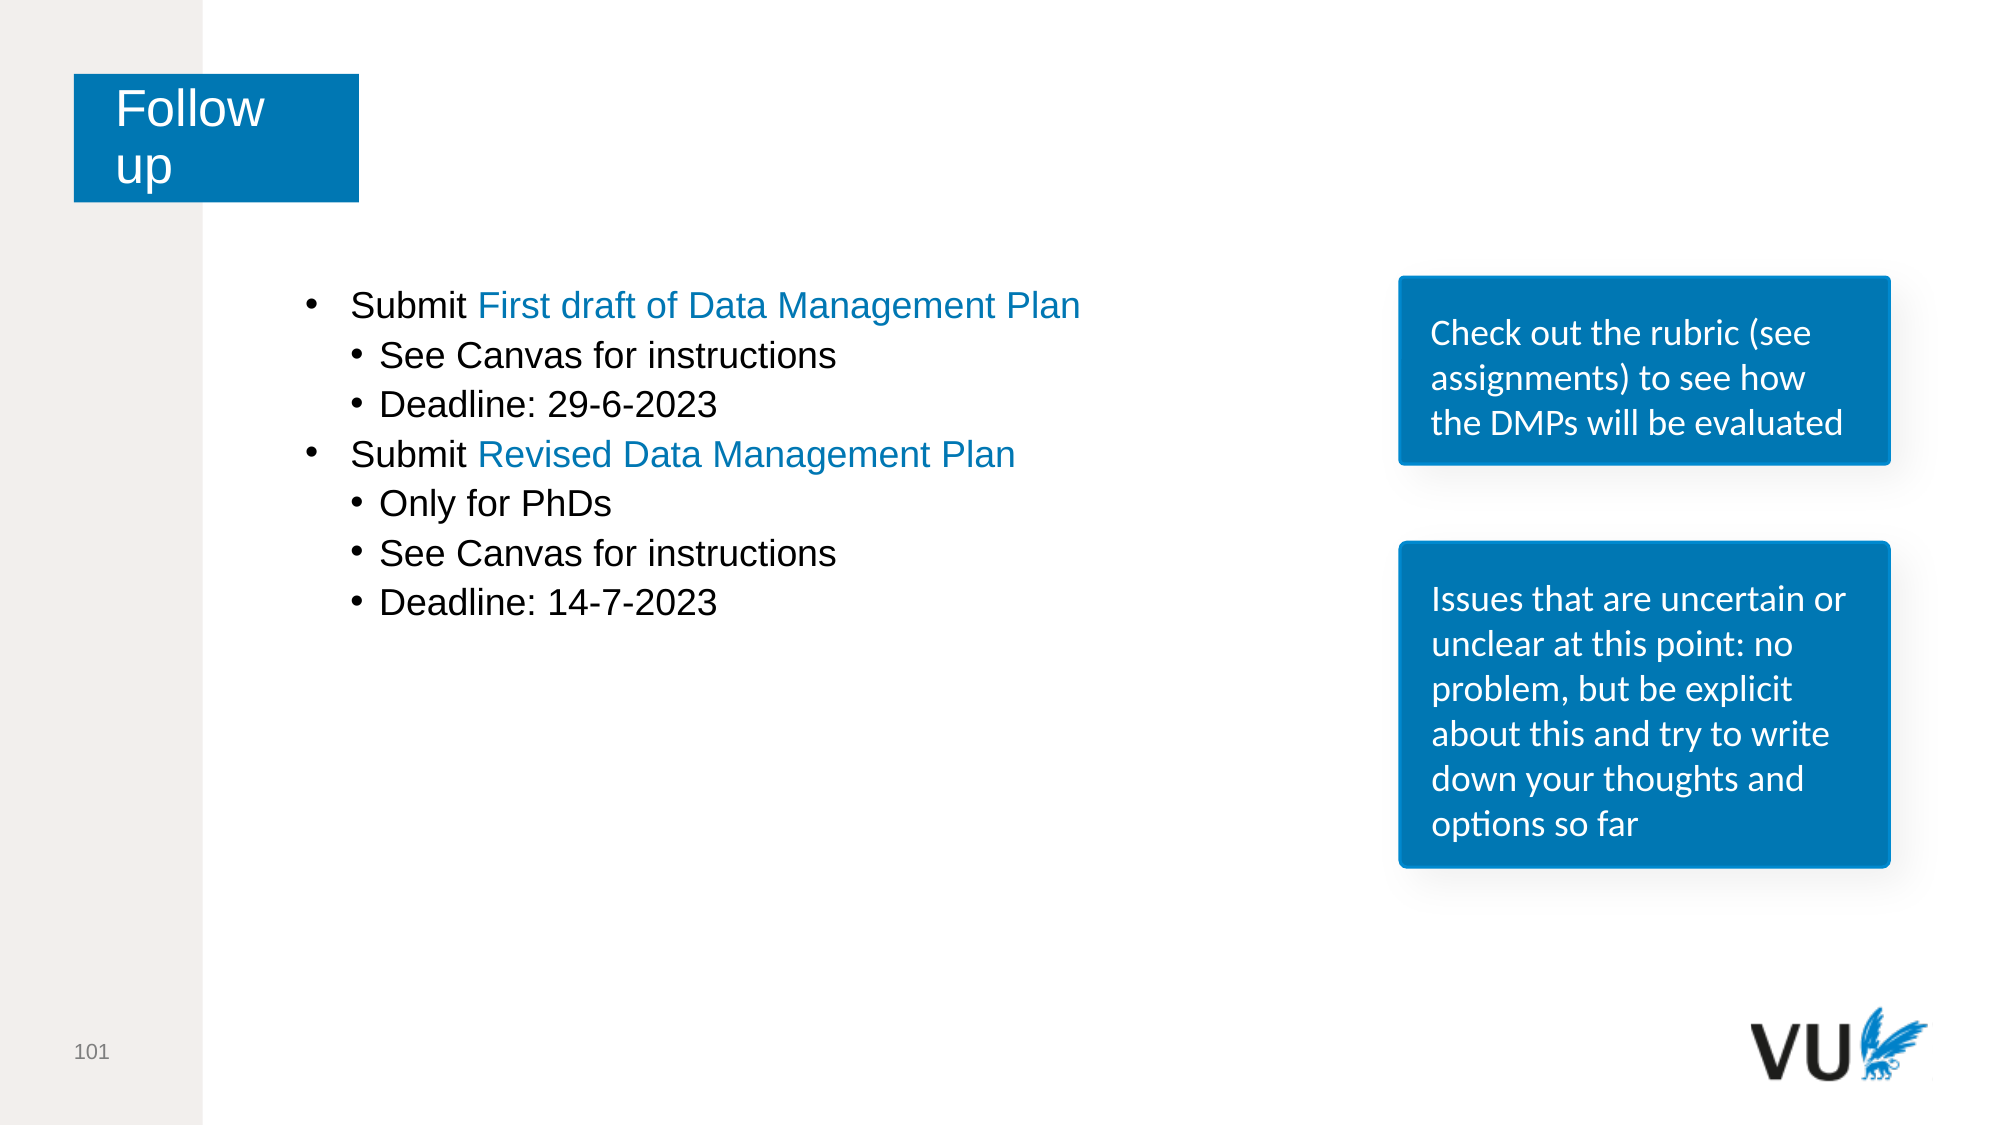

# Follow up
Submit First draft of Data Management Plan
See Canvas for instructions
Deadline: 29-6-2023
Submit Revised Data Management Plan
Only for PhDs
See Canvas for instructions
Deadline: 14-7-2023

Check out the rubric (see assignments) to see how the DMPs will be evaluated
Issues that are uncertain or unclear at this point: no problem, but be explicit about this and try to write down your thoughts and options so far
101